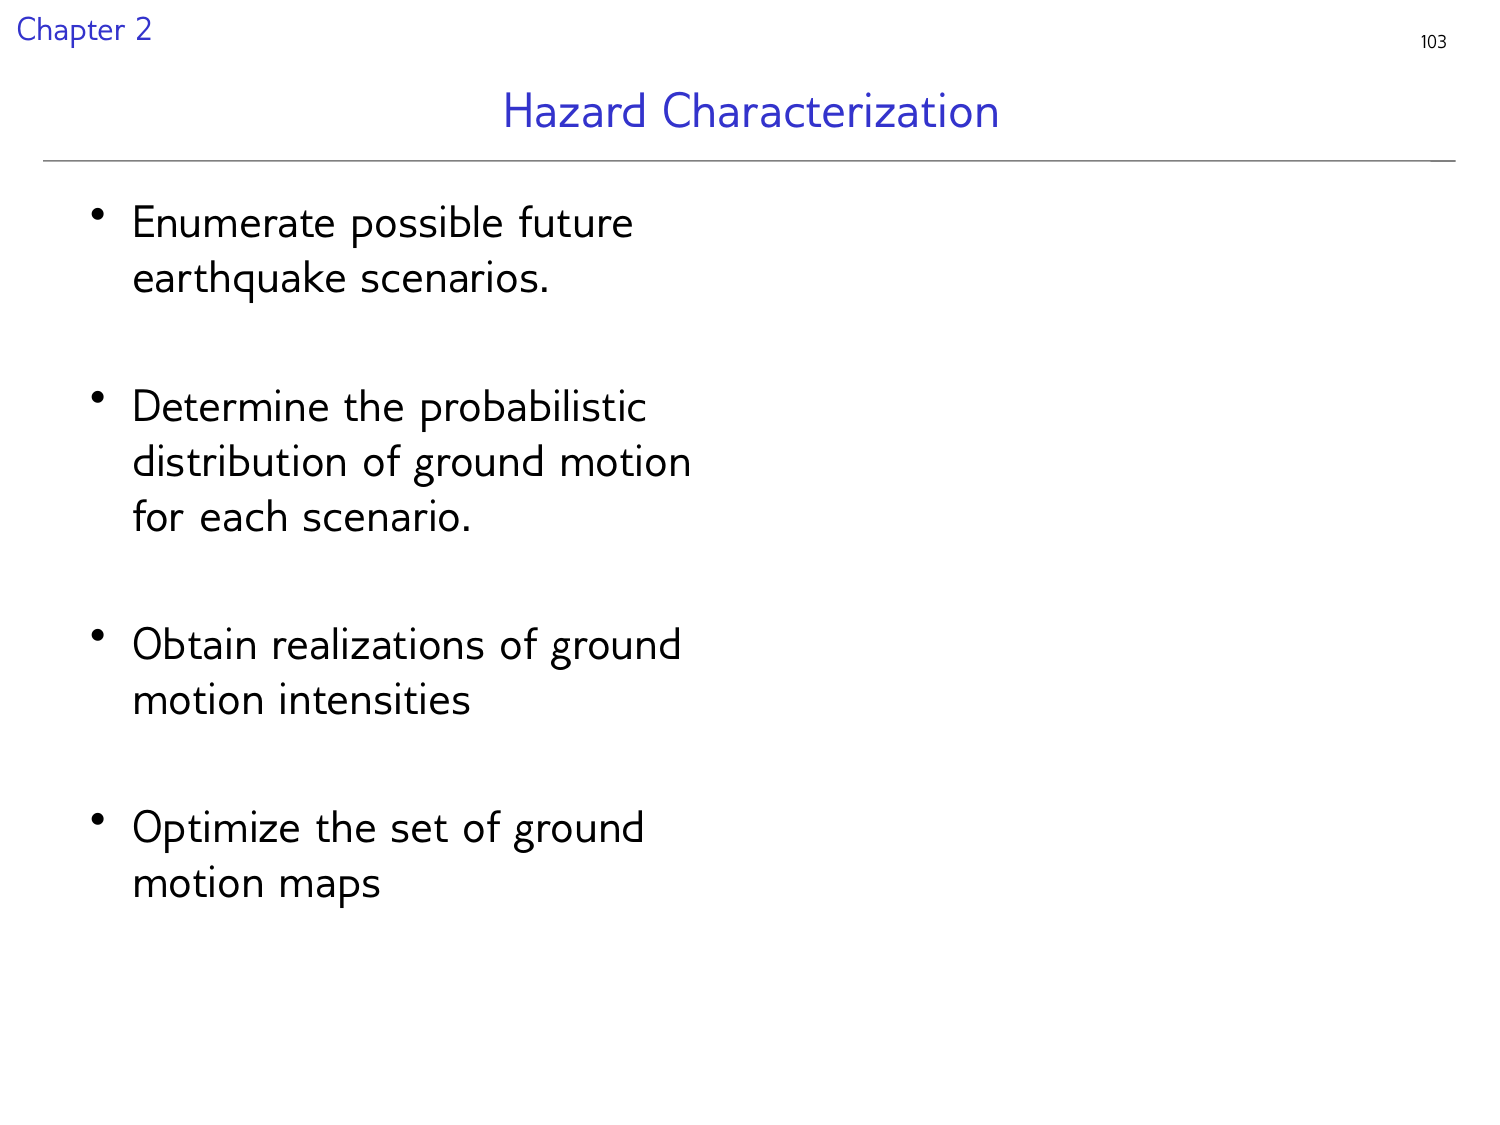

Chapter 2
# Hazard Characterization
Enumerate possible future earthquake scenarios.

Determine the probabilistic distribution of ground motion for each scenario.

Obtain realizations of ground motion intensities

Optimize the set of ground motion maps